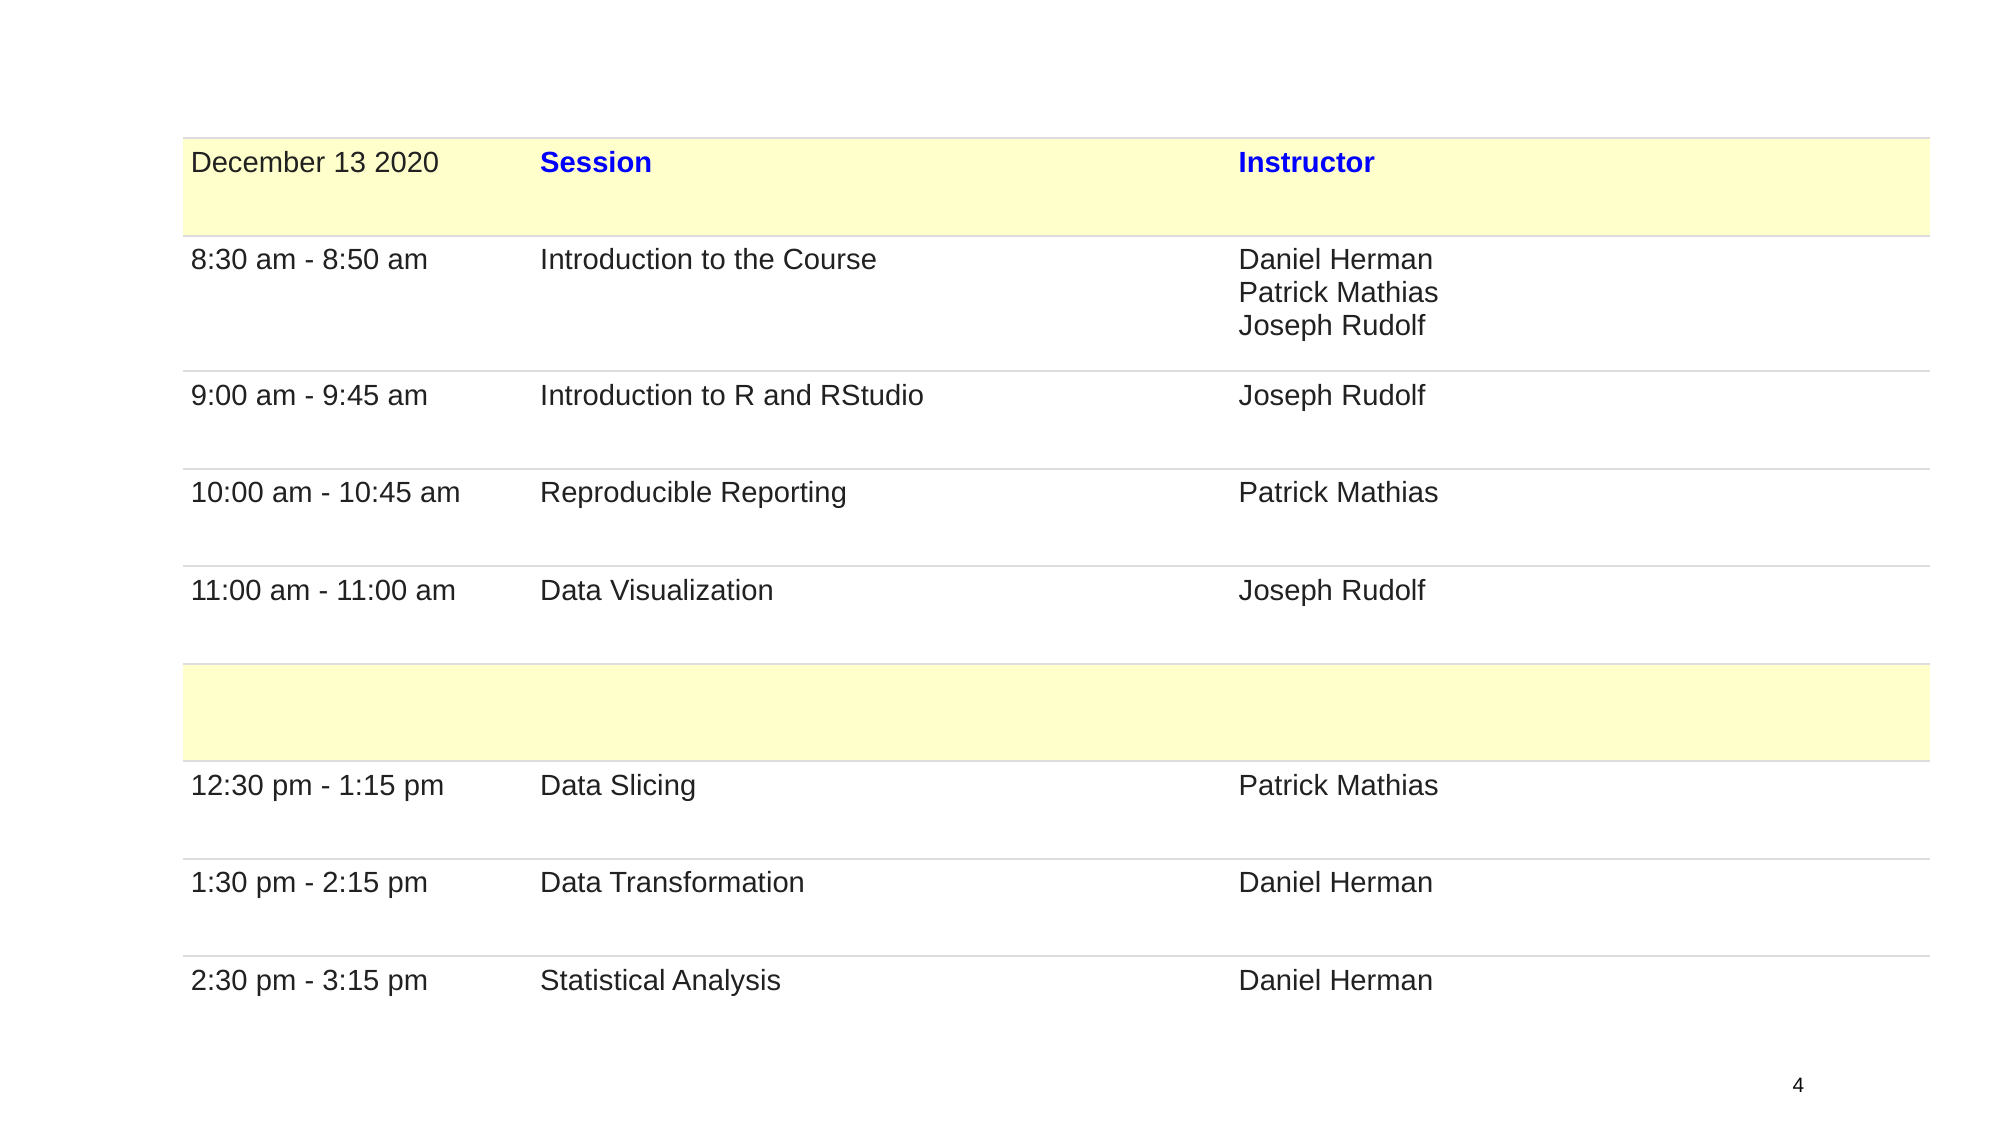

| December 13 2020 | Session | Instructor |
| --- | --- | --- |
| 8:30 am - 8:50 am | Introduction to the Course | Daniel Herman Patrick Mathias Joseph Rudolf |
| 9:00 am - 9:45 am | Introduction to R and RStudio | Joseph Rudolf |
| 10:00 am - 10:45 am | Reproducible Reporting | Patrick Mathias |
| 11:00 am - 11:00 am | Data Visualization | Joseph Rudolf |
|  |  |  |
| 12:30 pm - 1:15 pm | Data Slicing | Patrick Mathias |
| 1:30 pm - 2:15 pm | Data Transformation | Daniel Herman |
| 2:30 pm - 3:15 pm | Statistical Analysis | Daniel Herman |
4